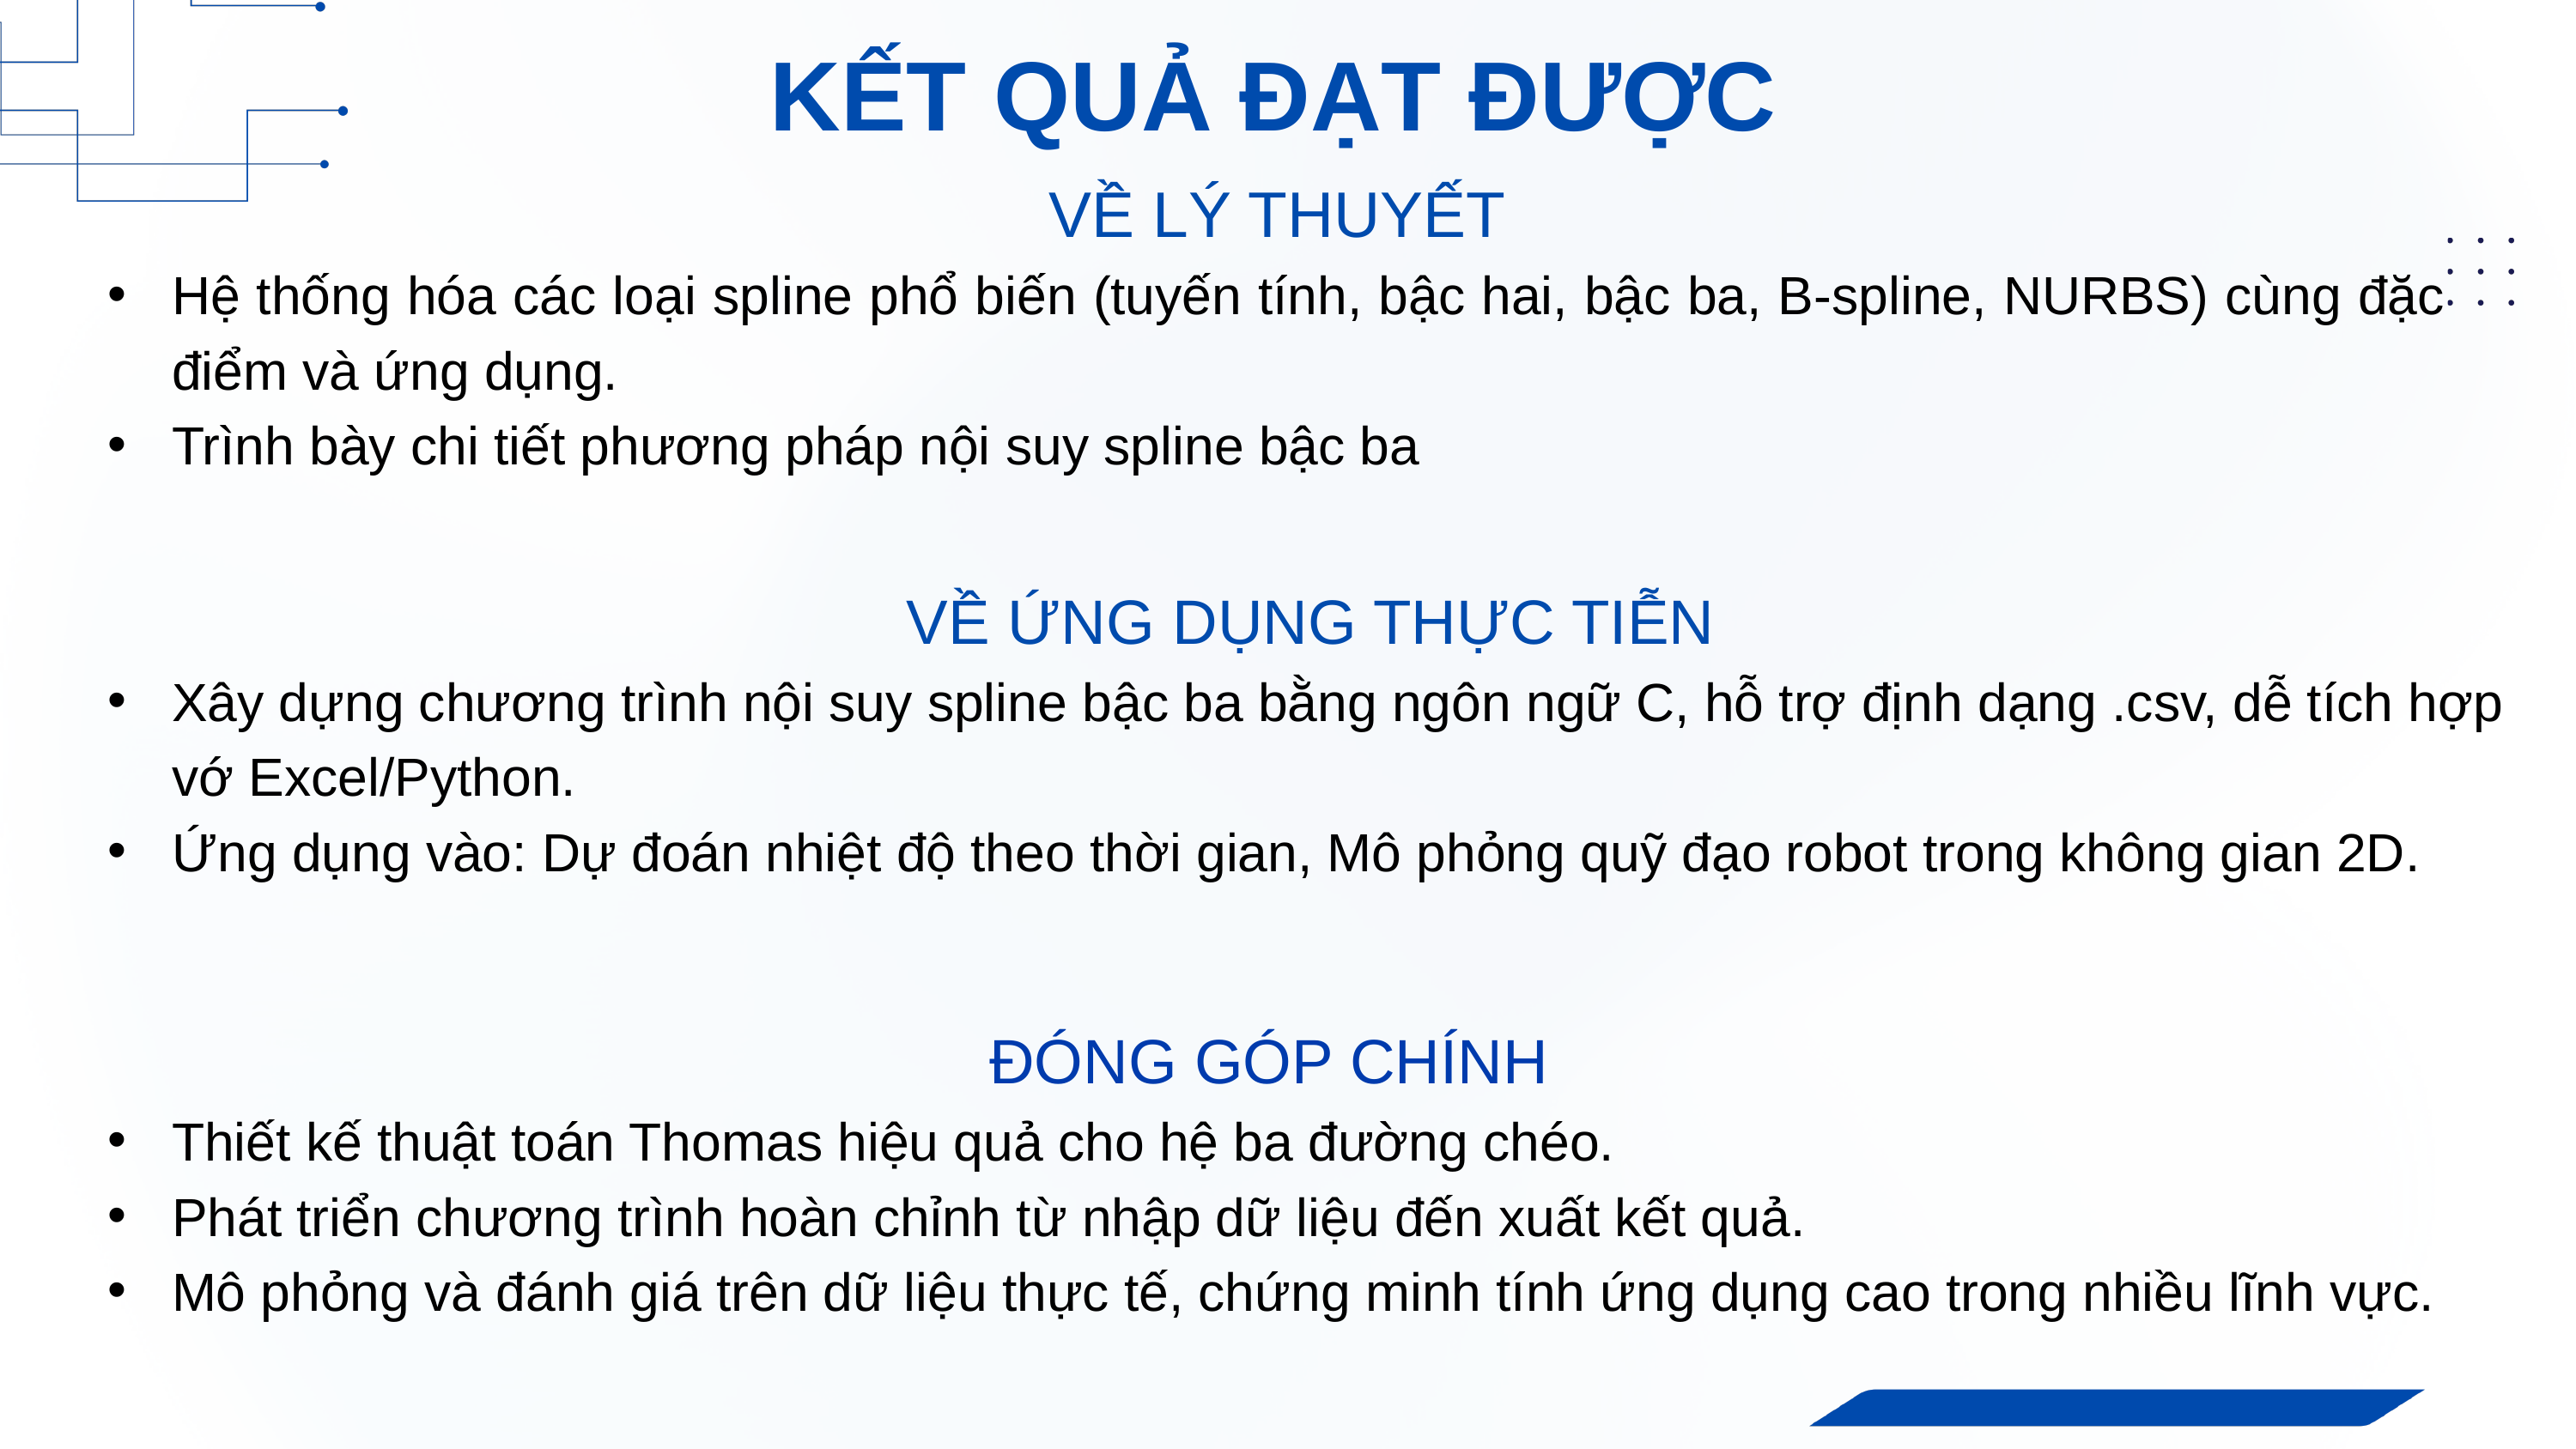

KẾT QUẢ ĐẠT ĐƯỢC
VỀ LÝ THUYẾT
Hệ thống hóa các loại spline phổ biến (tuyến tính, bậc hai, bậc ba, B-spline, NURBS) cùng đặc điểm và ứng dụng.
Trình bày chi tiết phương pháp nội suy spline bậc ba

VỀ ỨNG DỤNG THỰC TIỄN
Xây dựng chương trình nội suy spline bậc ba bằng ngôn ngữ C, hỗ trợ định dạng .csv, dễ tích hợp vớ Excel/Python.
Ứng dụng vào: Dự đoán nhiệt độ theo thời gian, Mô phỏng quỹ đạo robot trong không gian 2D.
ĐÓNG GÓP CHÍNH
Thiết kế thuật toán Thomas hiệu quả cho hệ ba đường chéo.
Phát triển chương trình hoàn chỉnh từ nhập dữ liệu đến xuất kết quả.
Mô phỏng và đánh giá trên dữ liệu thực tế, chứng minh tính ứng dụng cao trong nhiều lĩnh vực.